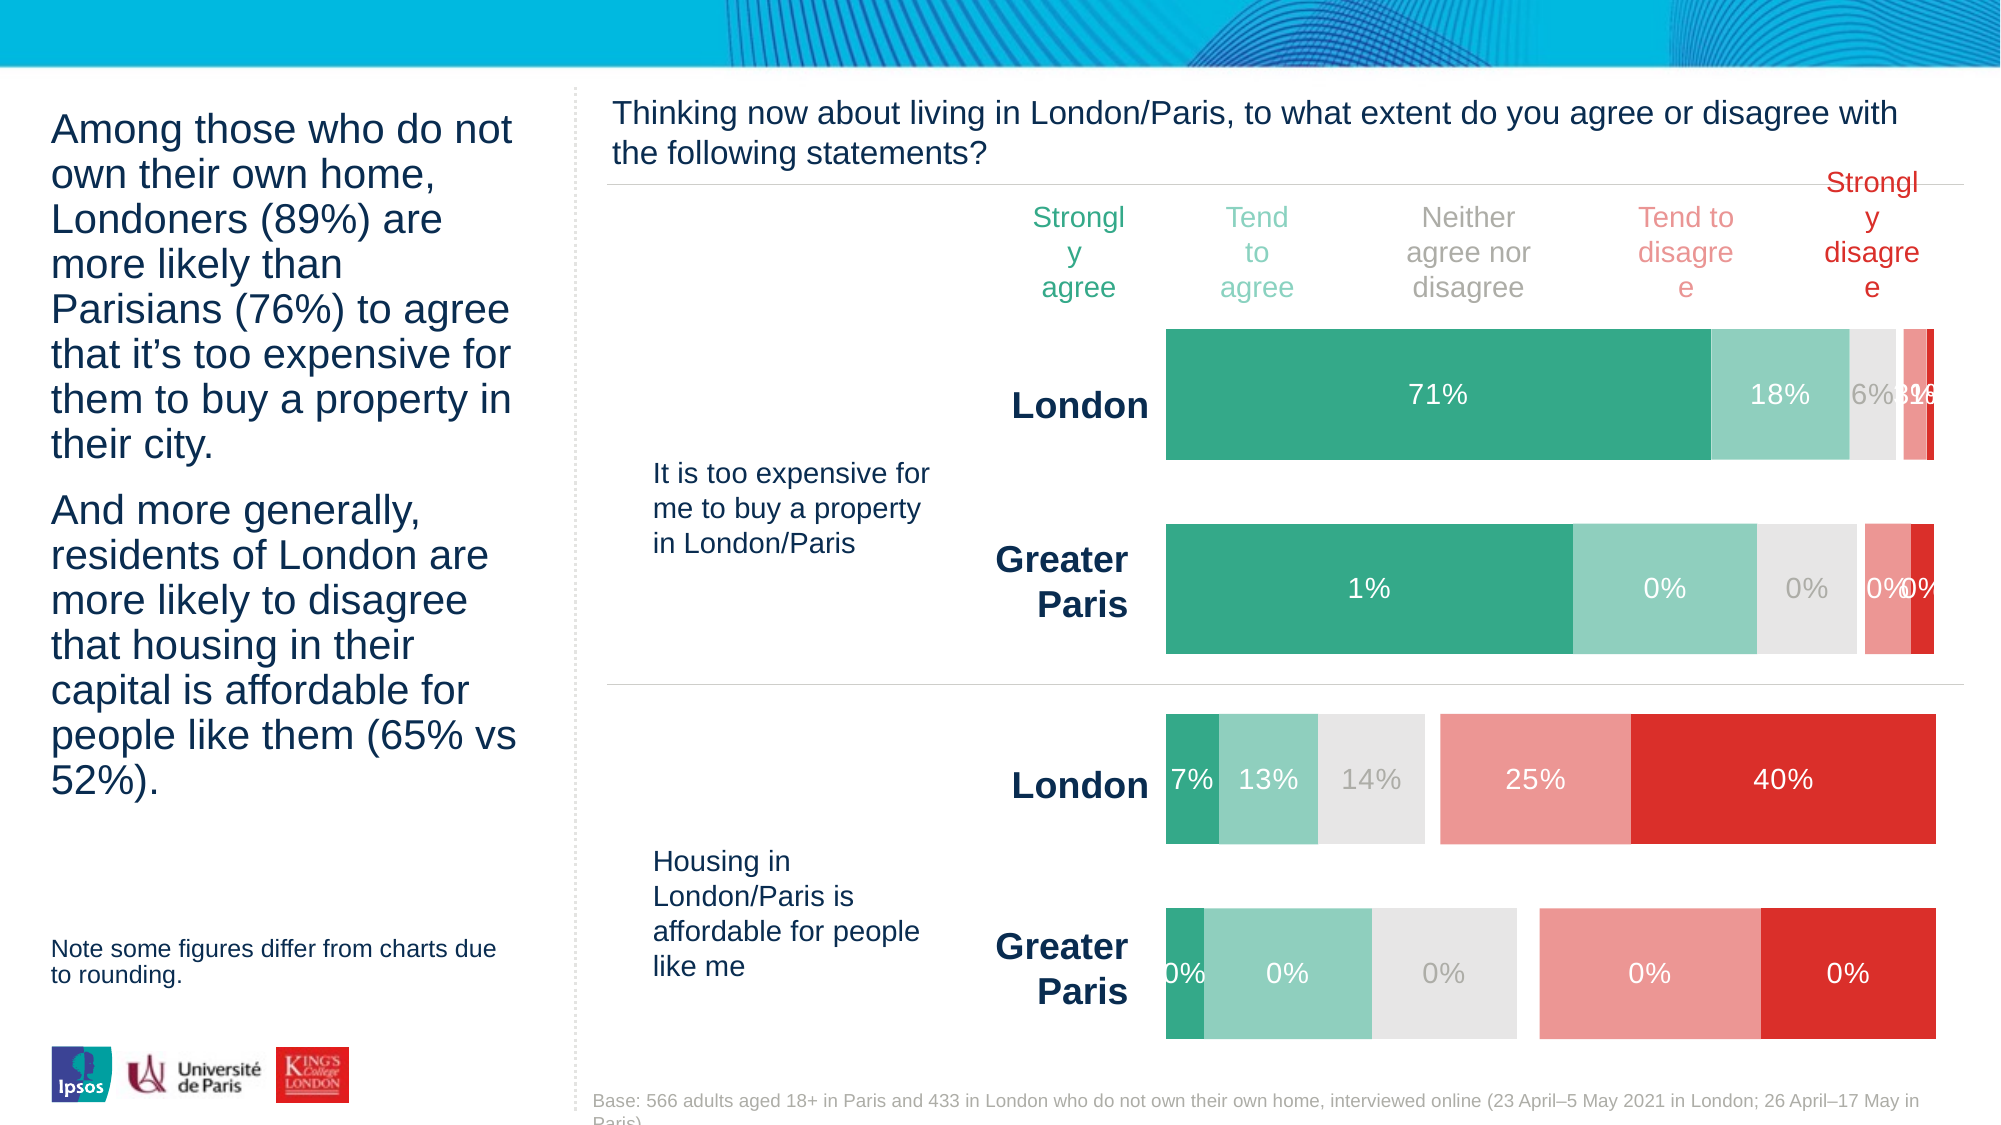

Thinking now about living in London/Paris, to what extent do you agree or disagree with the following statements?
Among those who do not own their own home, Londoners (89%) are more likely than Parisians (76%) to agree that it’s too expensive for them to buy a property in their city.
And more generally, residents of London are more likely to disagree that housing in their capital is affordable for people like them (65% vs 52%).

Note some figures differ from charts due to rounding.
Strongly
agree
Tend to agree
Neither agree nor disagree
Tend to disagree
Strongly disagree

### Chart

| Category | Strongly agree | Tend to agree | Neither agree nor disagree | Don't know | Tend to disagree | Strongly disagree |
|---|---|---|---|---|---|---|
| Paris | 0.53 | 0.24 | 0.13 | 0.01 | 0.06 | 0.03 |
| London | 71.0 | 18.0 | 6.0 | 1.0 | 3.0 | 1.0 |
London
It is too expensive for me to buy a property in London/Paris
Greater
Paris

### Chart

| Category | Strongly agree | Tend to agree | Neither agree nor disagree | Don't know | Tend to disagree | Strongly disagree |
|---|---|---|---|---|---|---|
| Paris | 0.05 | 0.22 | 0.19 | 0.03 | 0.29 | 0.23 |
| London | 7.0 | 13.0 | 14.0 | 2.0 | 25.0 | 40.0 |
London
Housing in London/Paris is affordable for people
like me
Greater
Paris
Base: 566 adults aged 18+ in Paris and 433 in London who do not own their own home, interviewed online (23 April–5 May 2021 in London; 26 April–17 May in Paris)